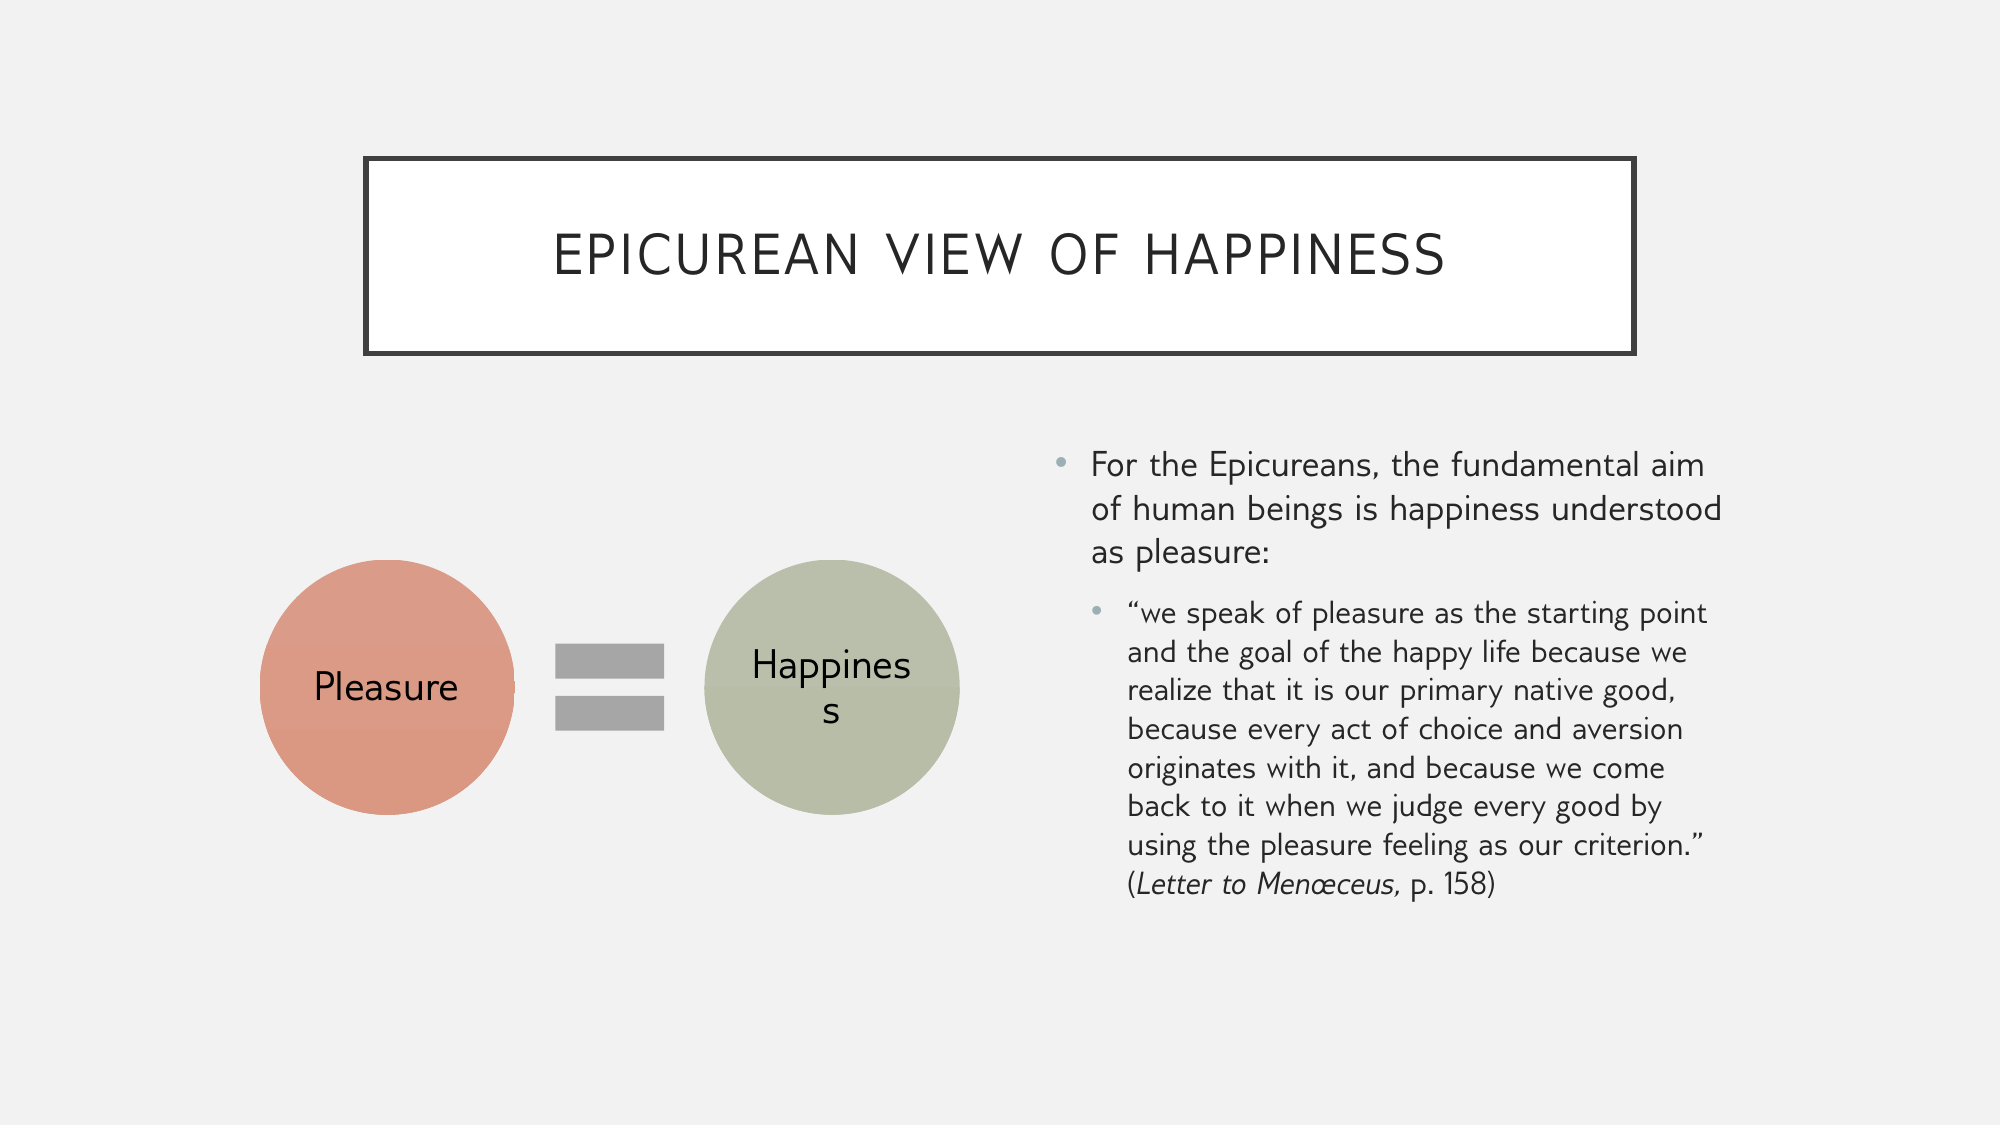

# Epicurean view of happiness
For the Epicureans, the fundamental aim of human beings is happiness understood as pleasure:
“we speak of pleasure as the starting point and the goal of the happy life because we realize that it is our primary native good, because every act of choice and aversion originates with it, and because we come back to it when we judge every good by using the pleasure feeling as our criterion.” (Letter to Menoeceus, p. 158)
Pleasure

Happiness